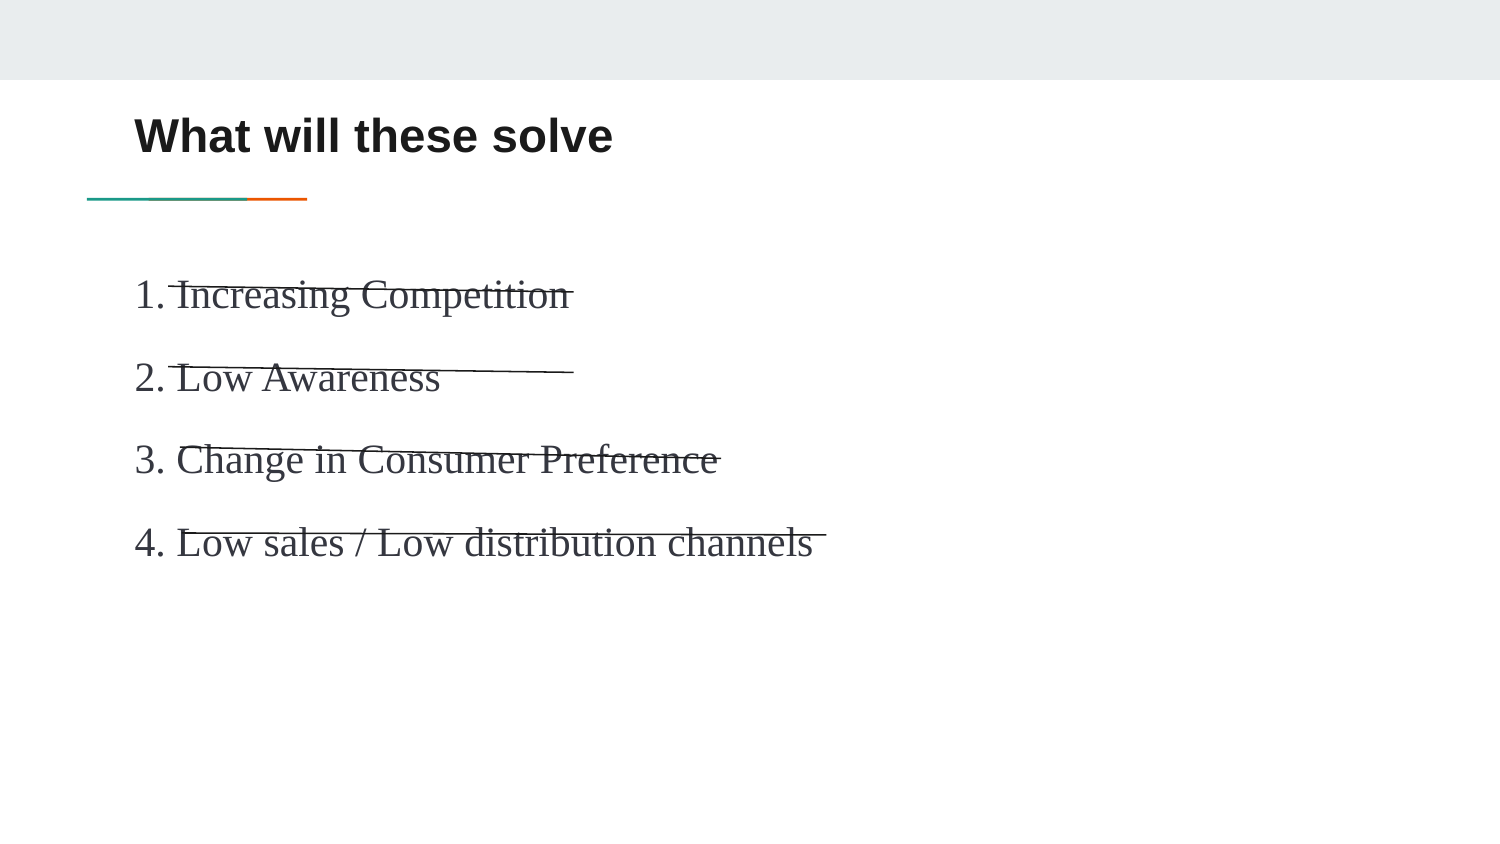

# What will these solve
1. Increasing Competition
2. Low Awareness
3. Change in Consumer Preference
4. Low sales / Low distribution channels